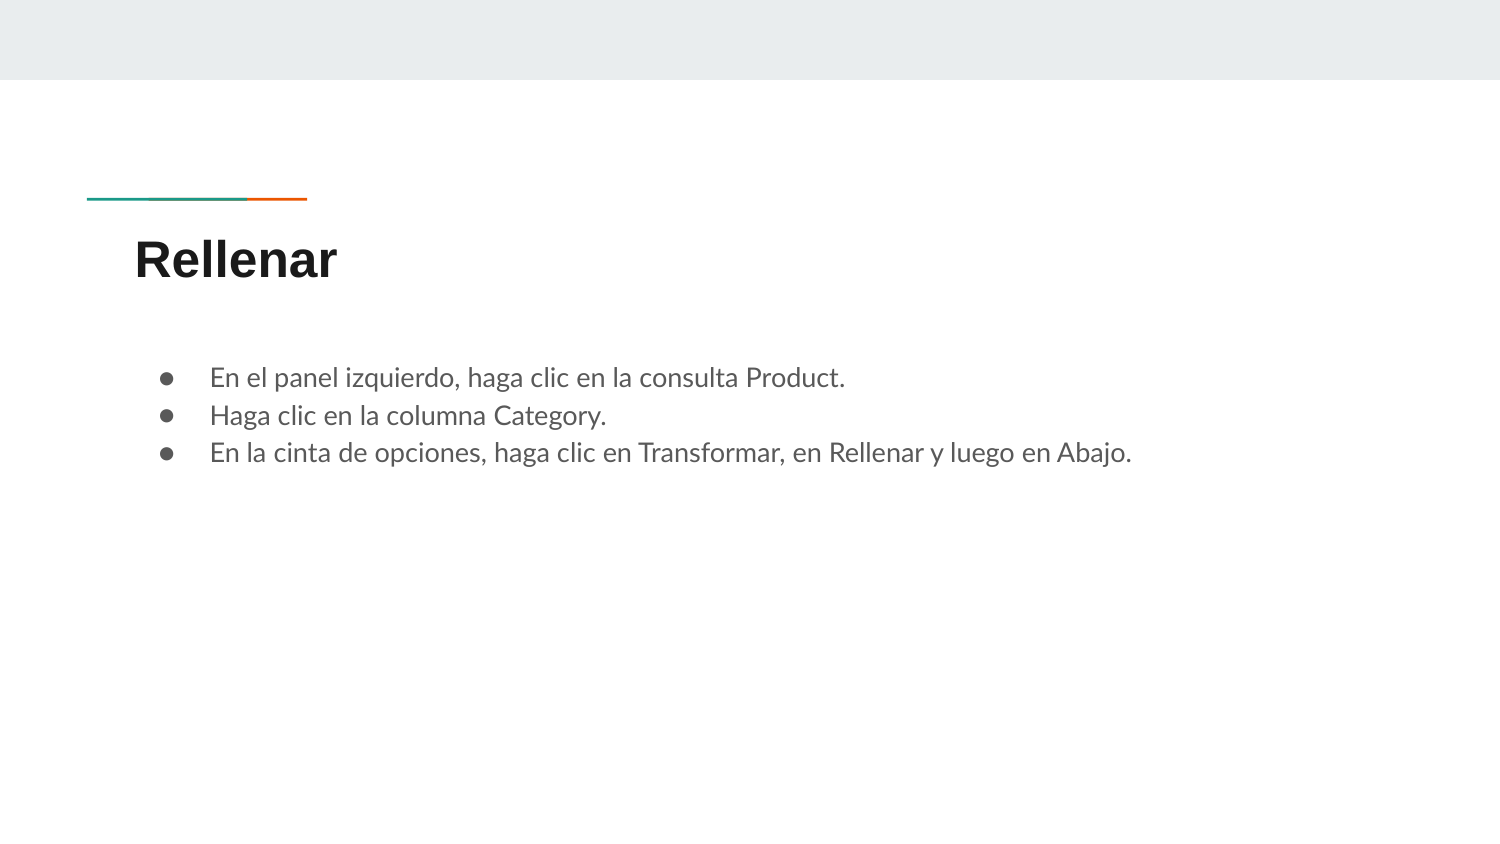

# Rellenar
En el panel izquierdo, haga clic en la consulta Product.
Haga clic en la columna Category.
En la cinta de opciones, haga clic en Transformar, en Rellenar y luego en Abajo.